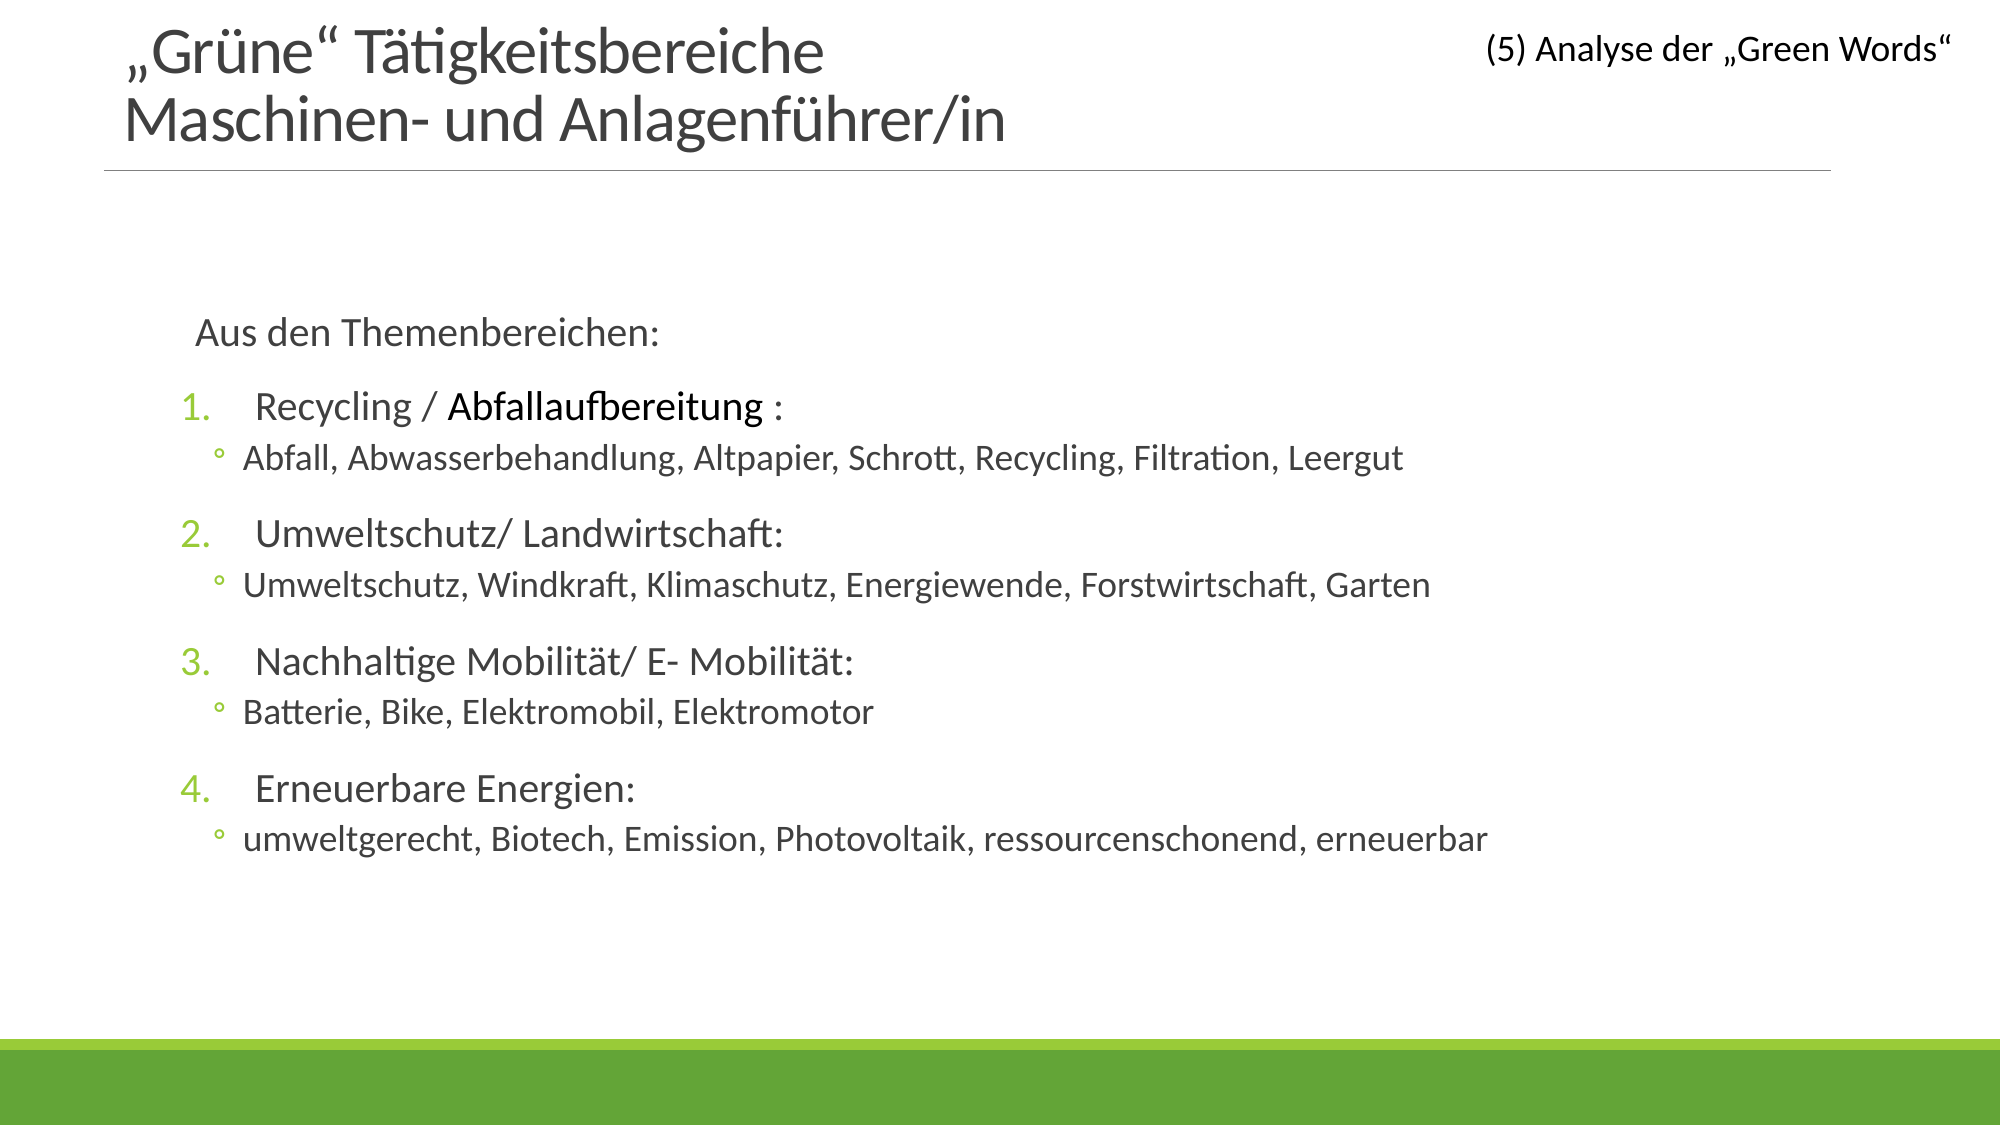

(5) Analyse der „Green Words“
# „Grüne“ Tätigkeitsbereiche Maschinen- und Anlagenführer/in
Aus den Themenbereichen:
Recycling / Abfallaufbereitung :
Abfall, Abwasserbehandlung, Altpapier, Schrott, Recycling, Filtration, Leergut
Umweltschutz/ Landwirtschaft:
Umweltschutz, Windkraft, Klimaschutz, Energiewende, Forstwirtschaft, Garten
Nachhaltige Mobilität/ E- Mobilität:
Batterie, Bike, Elektromobil, Elektromotor
Erneuerbare Energien:
umweltgerecht, Biotech, Emission, Photovoltaik, ressourcenschonend, erneuerbar